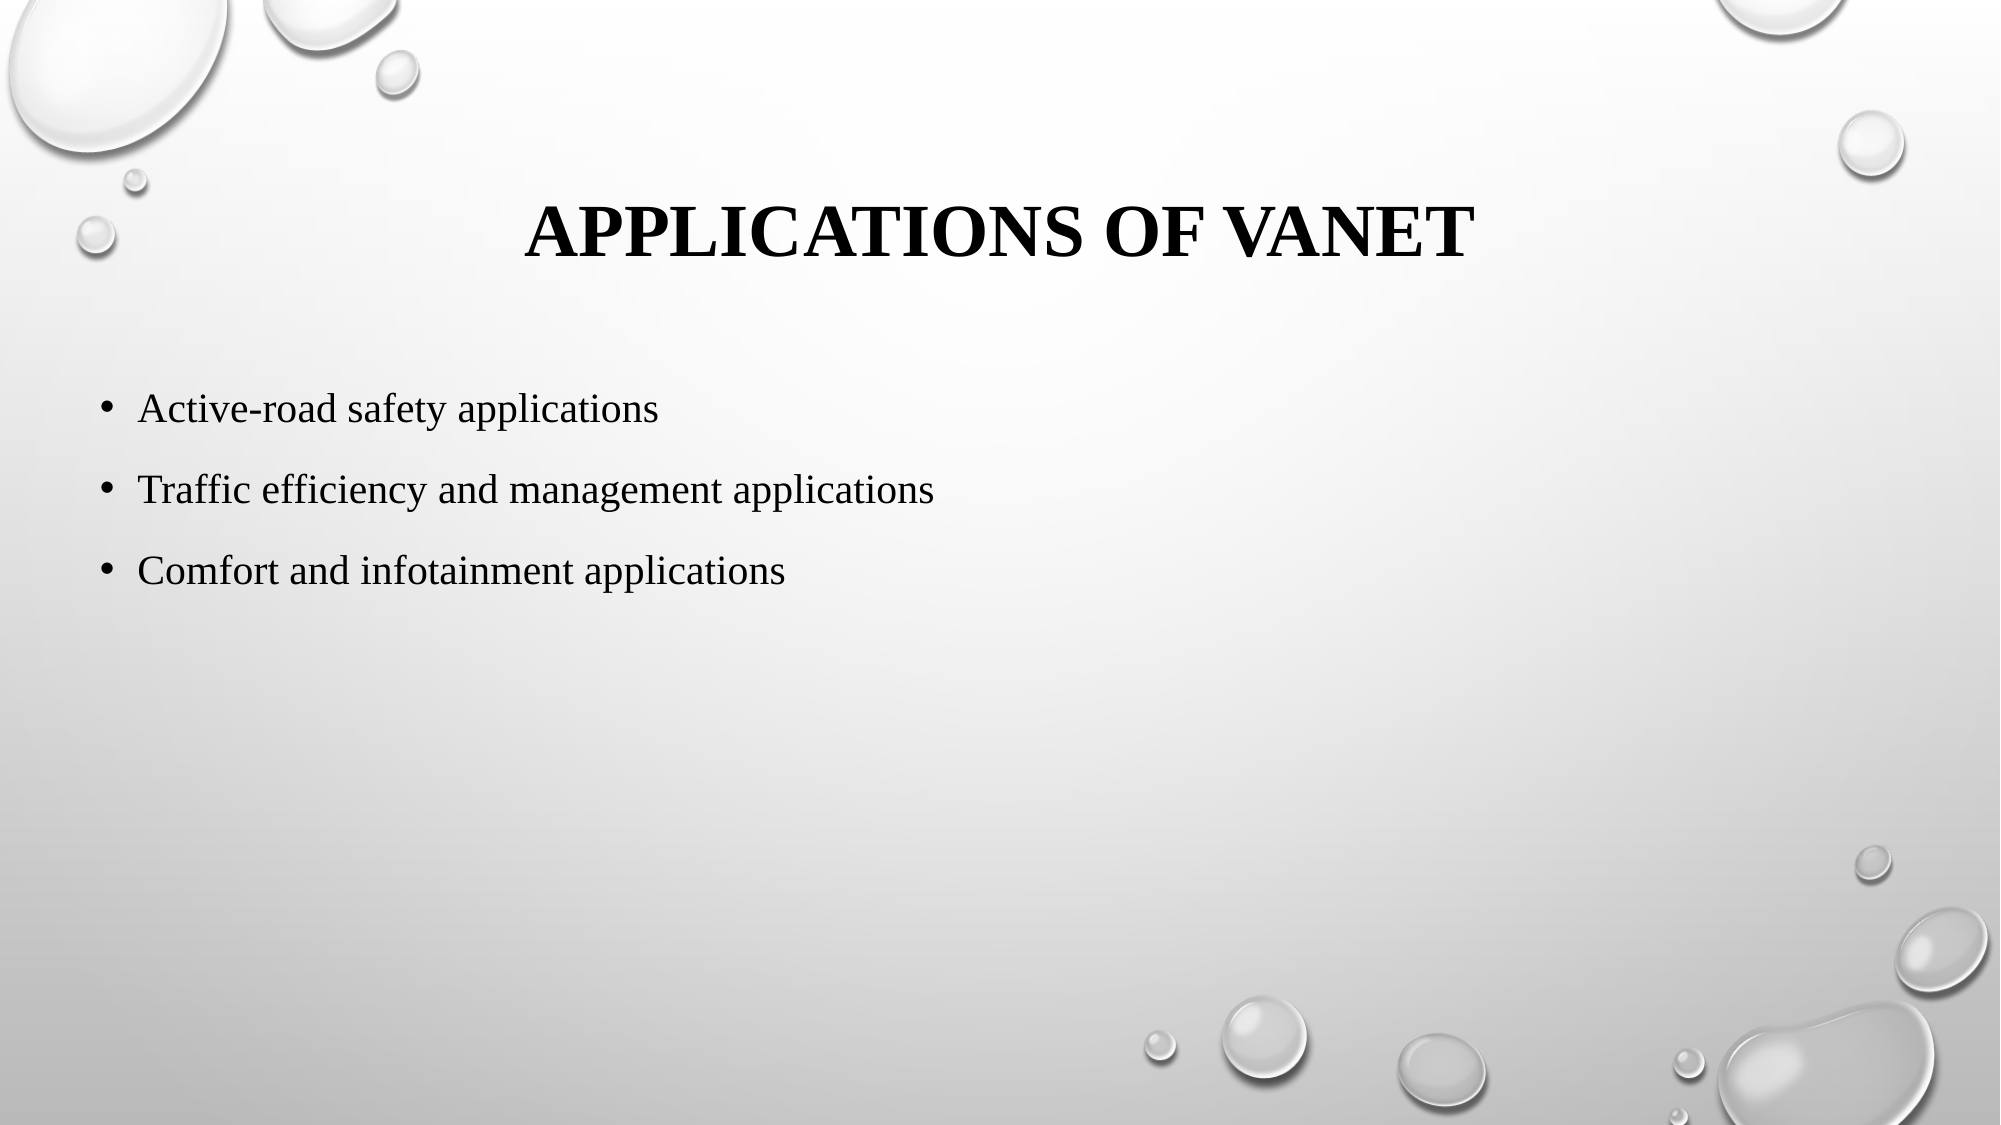

# Applications of vanet
Active-road safety applications
Traffic efficiency and management applications
Comfort and infotainment applications